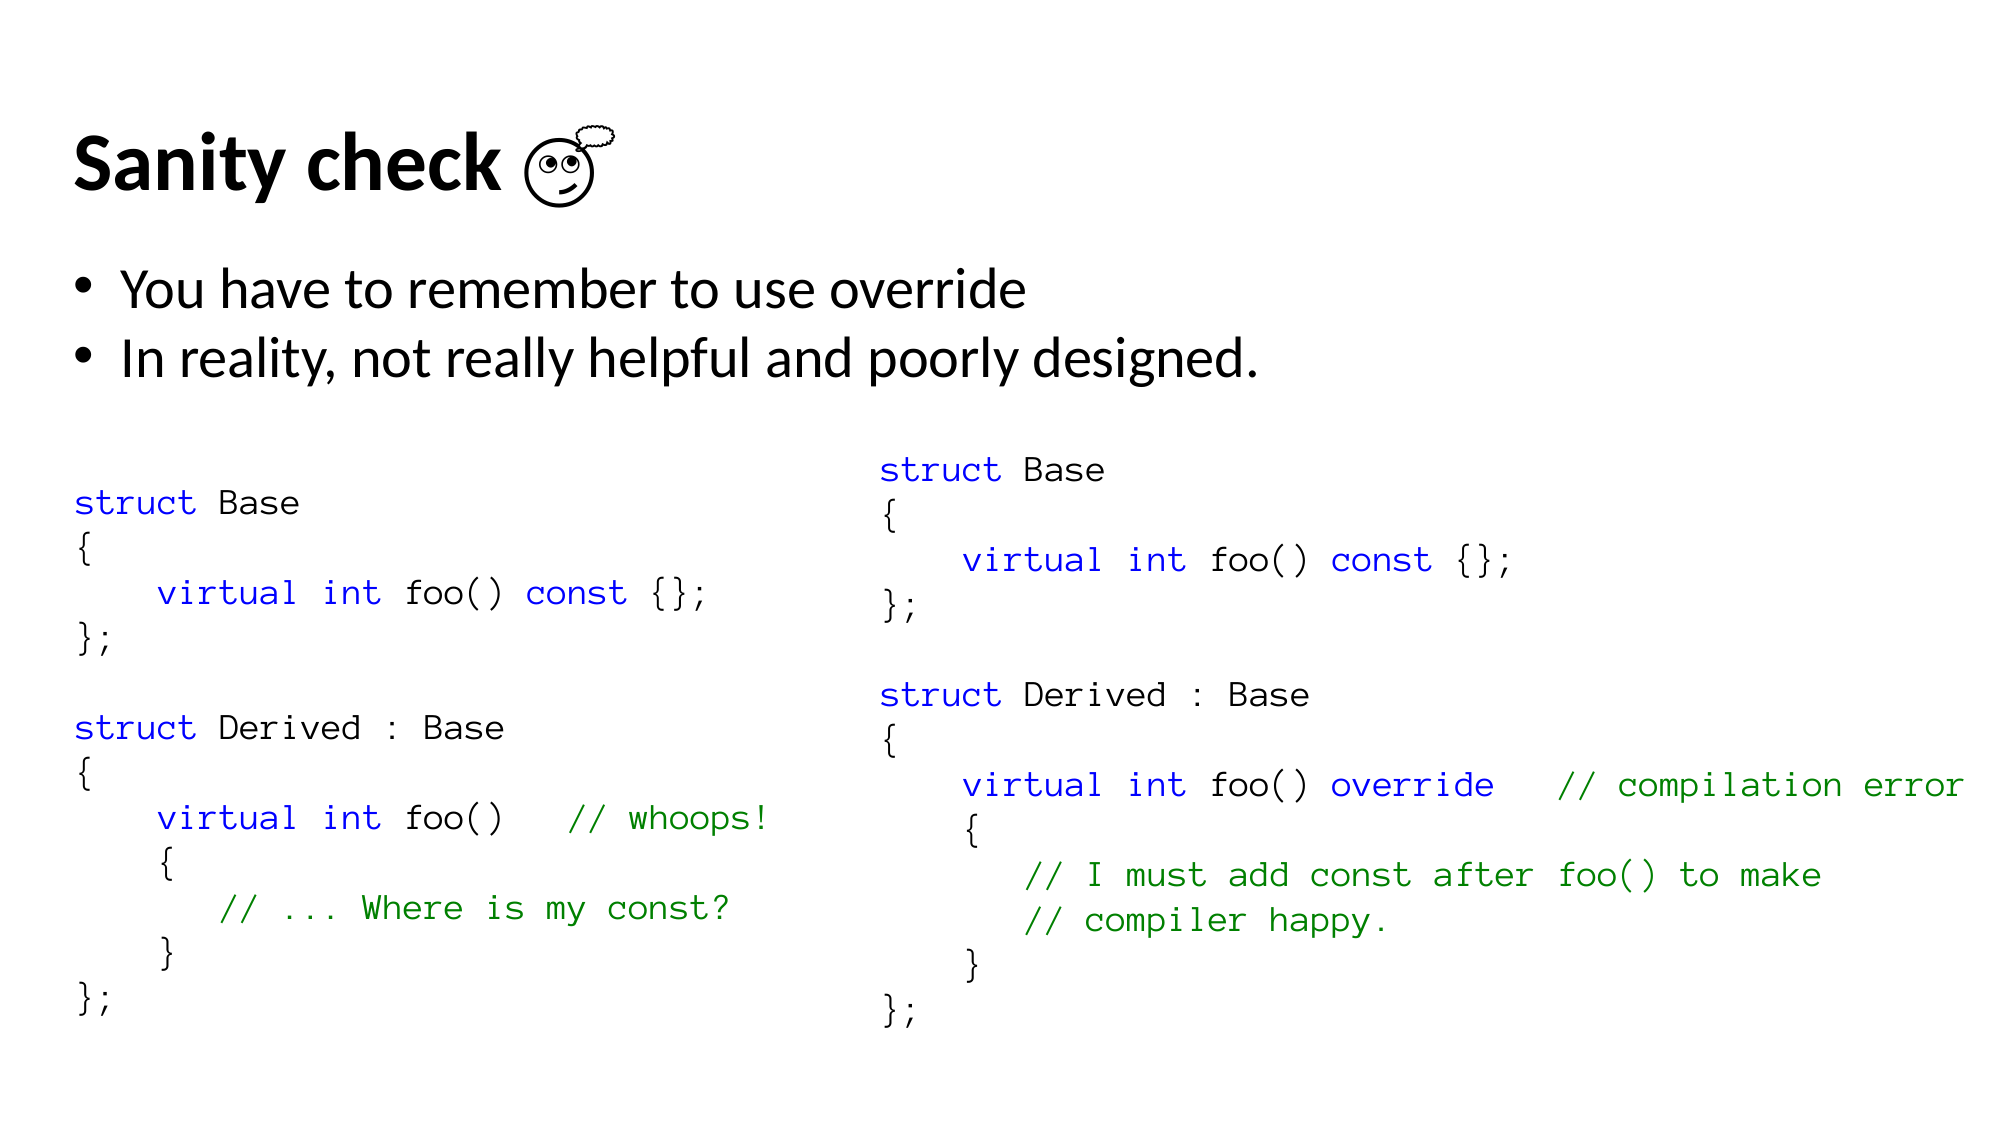

Sanity check 🤔
You have to remember to use override
In reality, not really helpful and poorly designed.

struct Base
{
    virtual int foo() const {};
};
struct Derived : Base
{
    virtual int foo() override   // compilation error
    {
       // I must add const after foo() to make
       // compiler happy.
    }
};

struct Base
{
    virtual int foo() const {};
};
struct Derived : Base
{
    virtual int foo()   // whoops!​
    {
       // ... Where is my const?​
    }
};